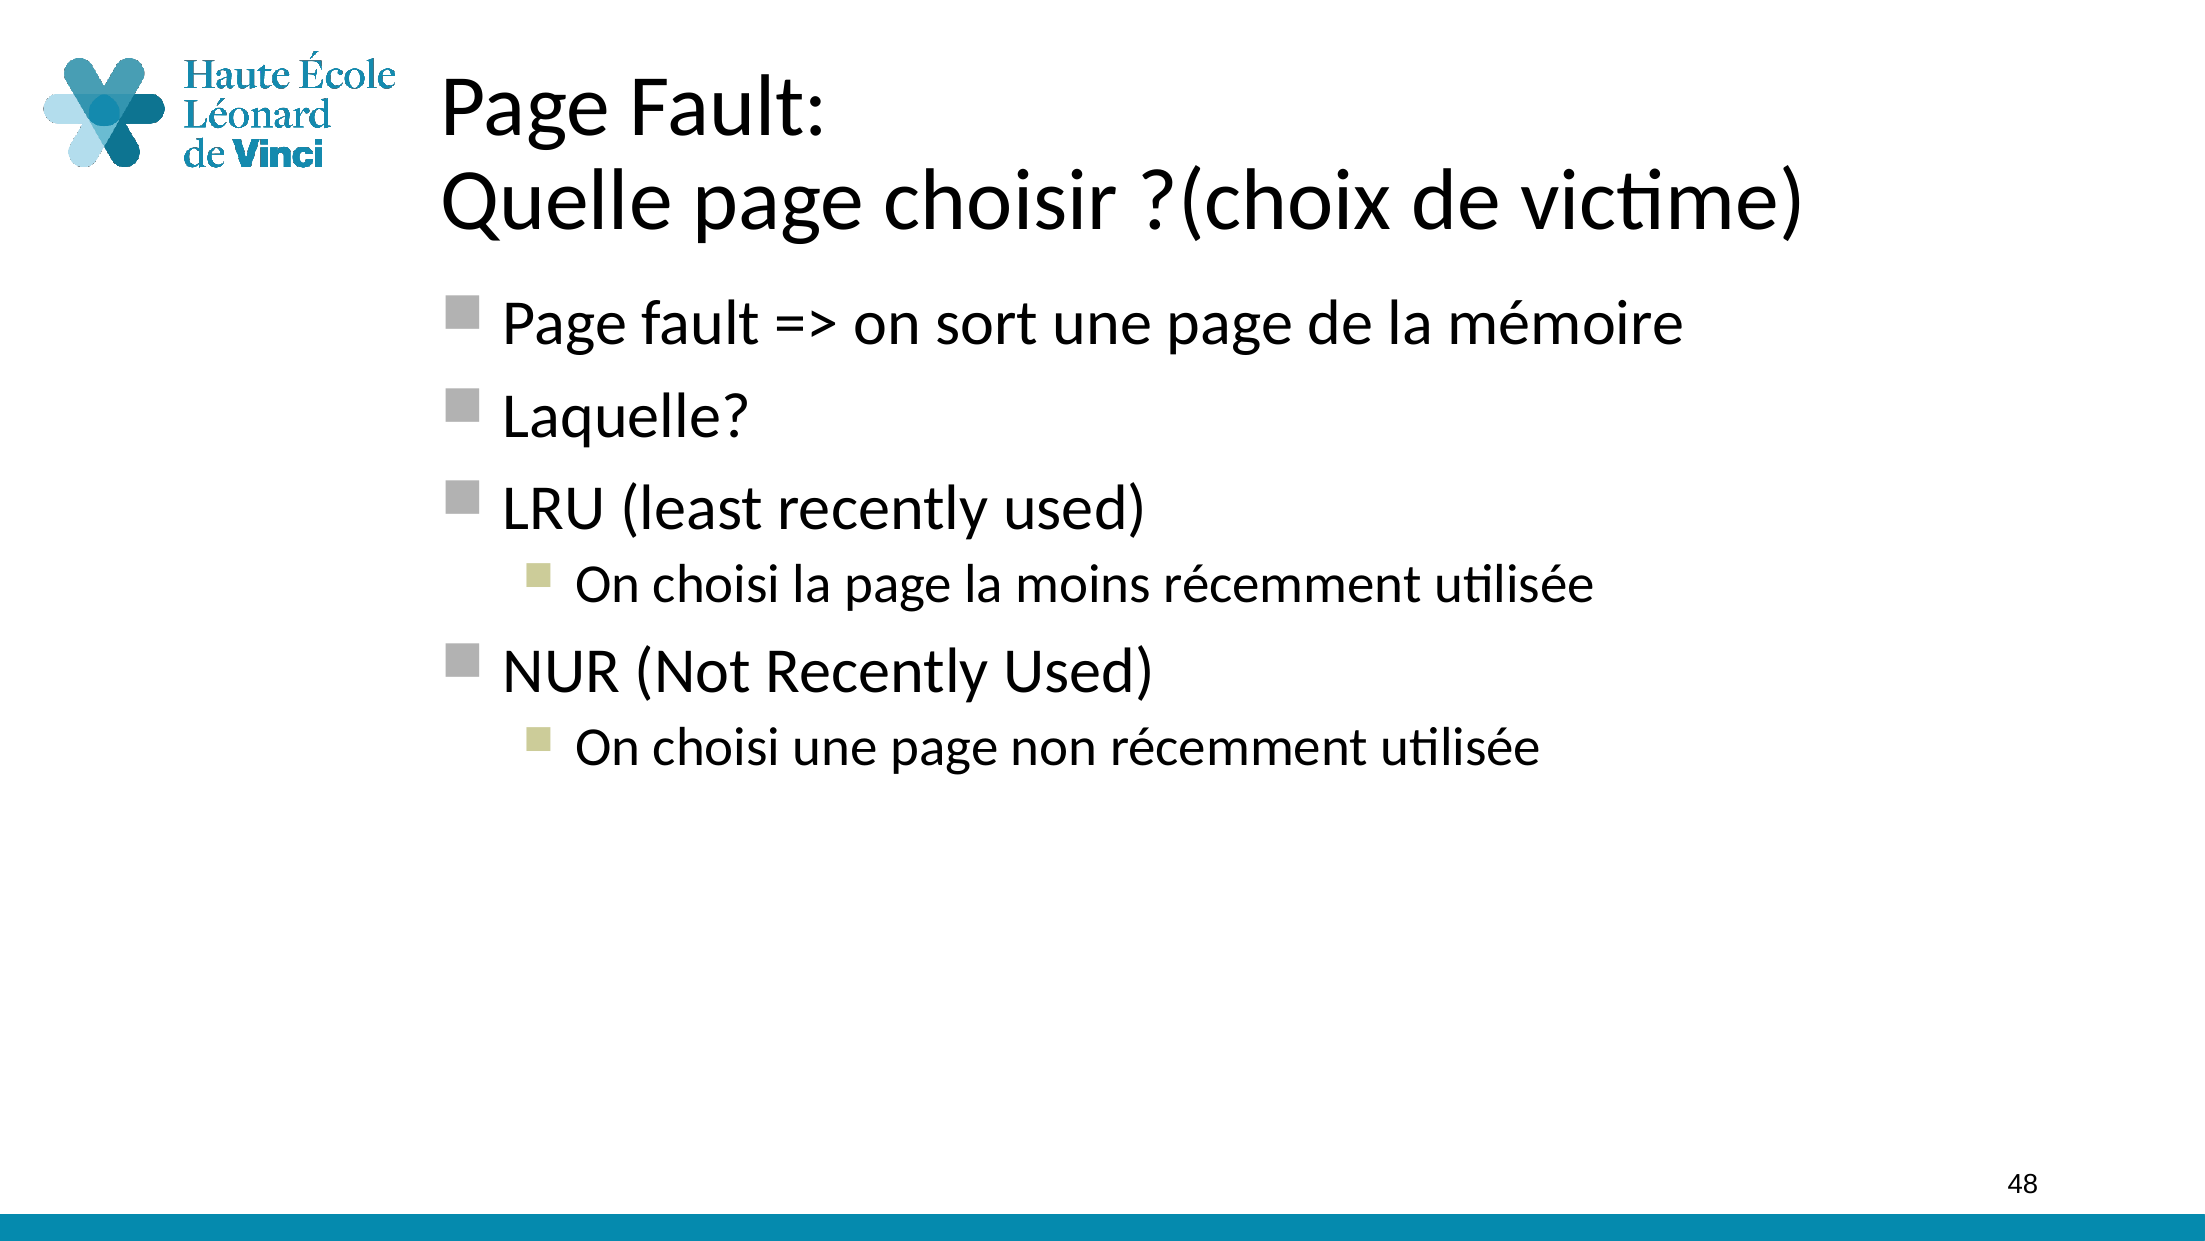

# Page Fault: Quelle page choisir ?(choix de victime)
Page fault => on sort une page de la mémoire
Laquelle?
LRU (least recently used)
On choisi la page la moins récemment utilisée
NUR (Not Recently Used)
On choisi une page non récemment utilisée

48